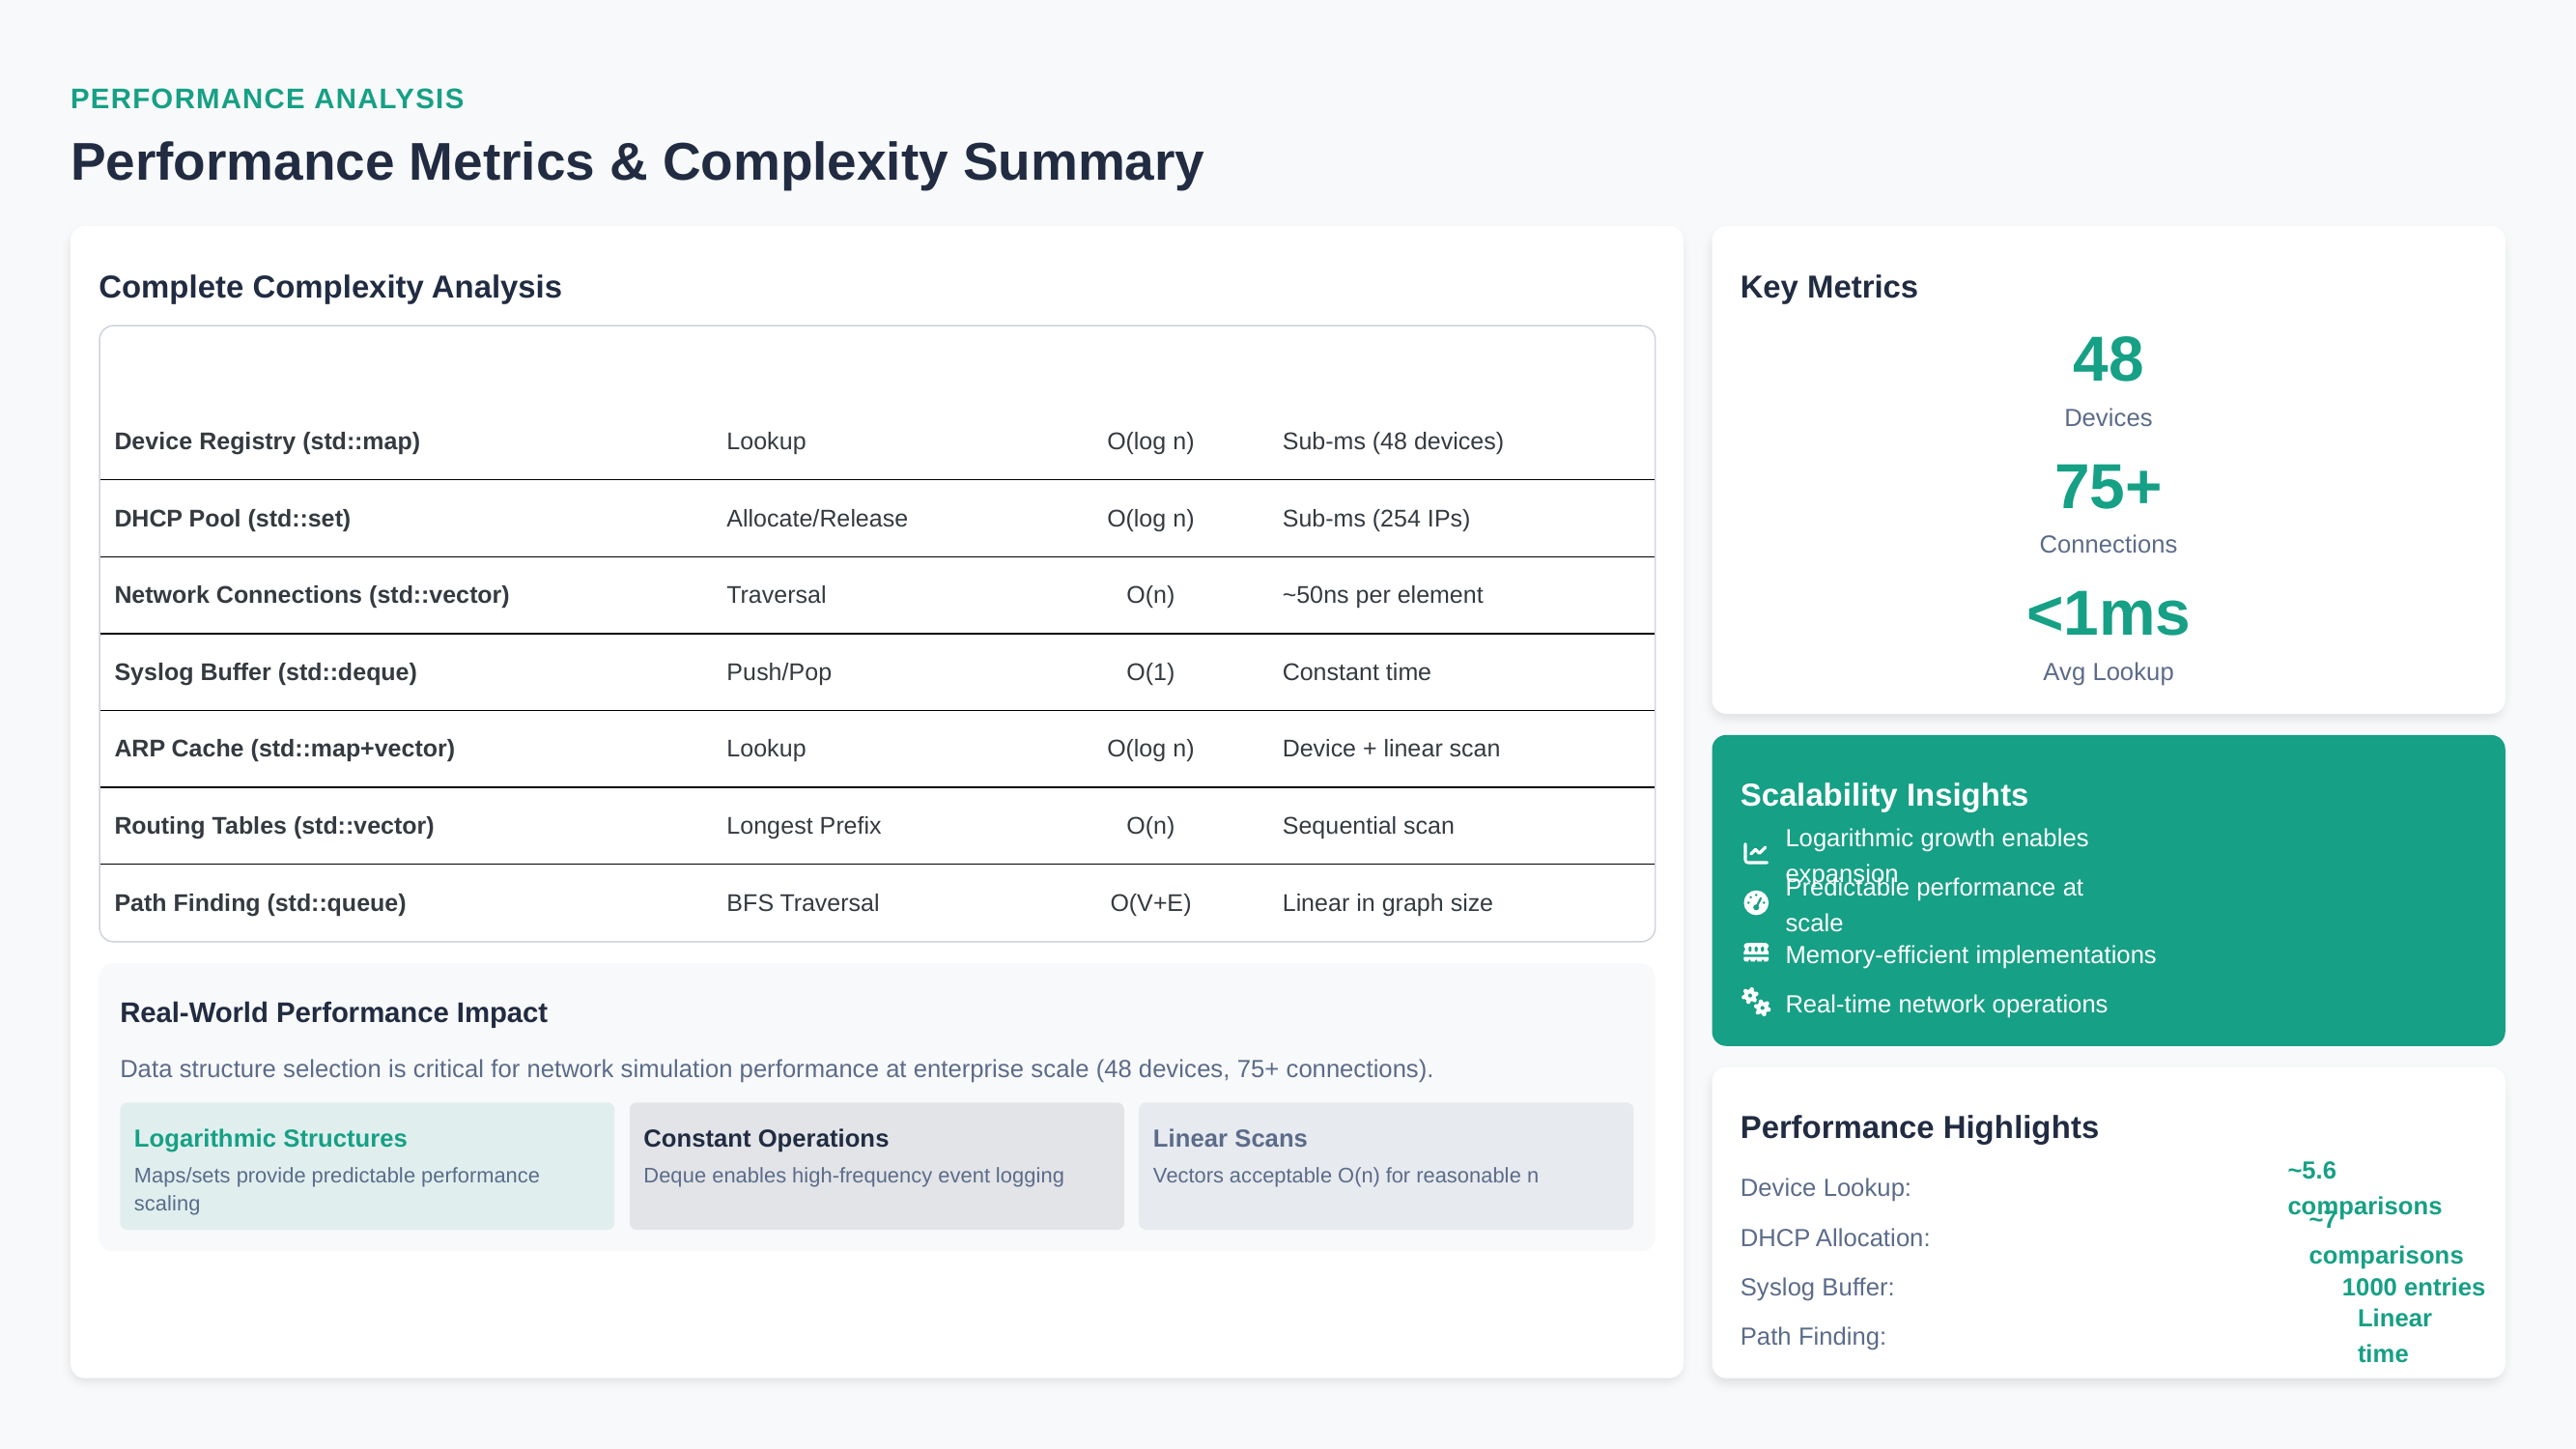

PERFORMANCE ANALYSIS
Performance Metrics & Complexity Summary

Complete Complexity Analysis
Key Metrics
48

| Data Structure | Operation | Complexity | Performance |
| --- | --- | --- | --- |
| Device Registry (std::map) | Lookup | O(log n) | Sub-ms (48 devices) |
| DHCP Pool (std::set) | Allocate/Release | O(log n) | Sub-ms (254 IPs) |
| Network Connections (std::vector) | Traversal | O(n) | ~50ns per element |
| Syslog Buffer (std::deque) | Push/Pop | O(1) | Constant time |
| ARP Cache (std::map+vector) | Lookup | O(log n) | Device + linear scan |
| Routing Tables (std::vector) | Longest Prefix | O(n) | Sequential scan |
| Path Finding (std::queue) | BFS Traversal | O(V+E) | Linear in graph size |
Devices
75+
Connections
<1ms
Avg Lookup

Scalability Insights
Logarithmic growth enables expansion

Predictable performance at scale

Memory-efficient implementations

Real-time network operations
Real-World Performance Impact

Data structure selection is critical for network simulation performance at enterprise scale (48 devices, 75+ connections).

Performance Highlights

Logarithmic Structures
Constant Operations
Linear Scans
Maps/sets provide predictable performance scaling
Deque enables high-frequency event logging
Vectors acceptable O(n) for reasonable n
Device Lookup:
~5.6 comparisons
DHCP Allocation:
~7 comparisons
Syslog Buffer:
1000 entries
Path Finding:
Linear time